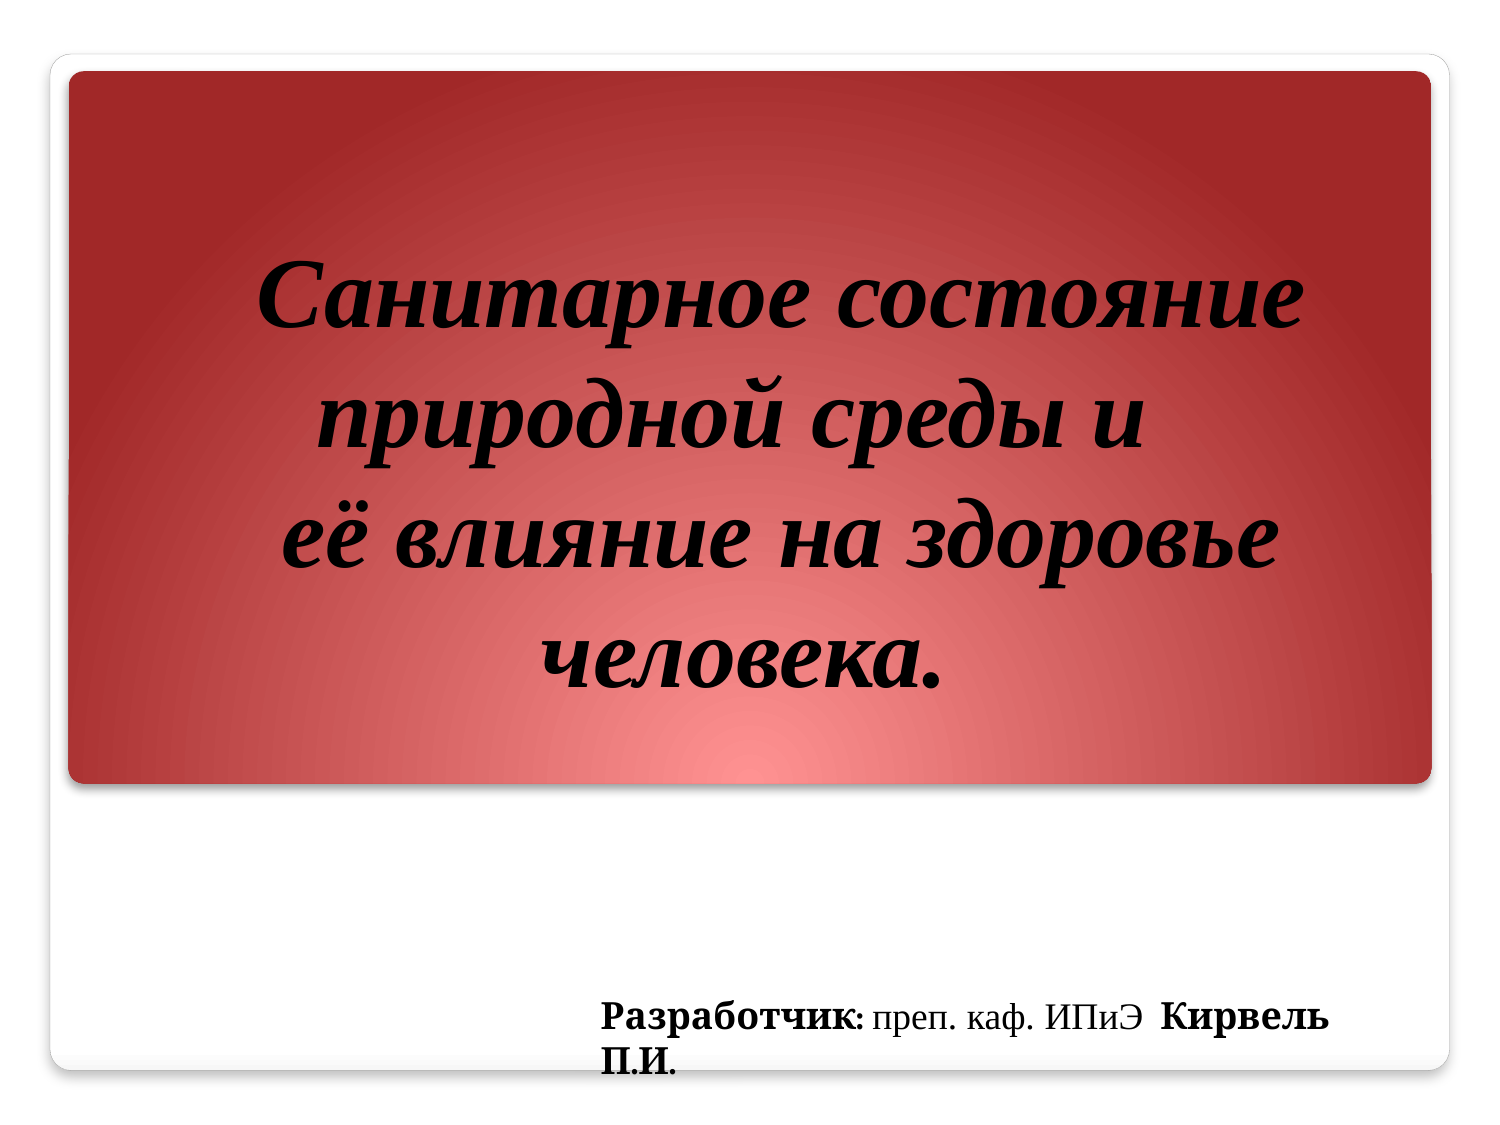

Санитарное состояние природной среды и
её влияние на здоровье человека.

Разработчик: преп. каф. ИПиЭ  Кирвель П.И.